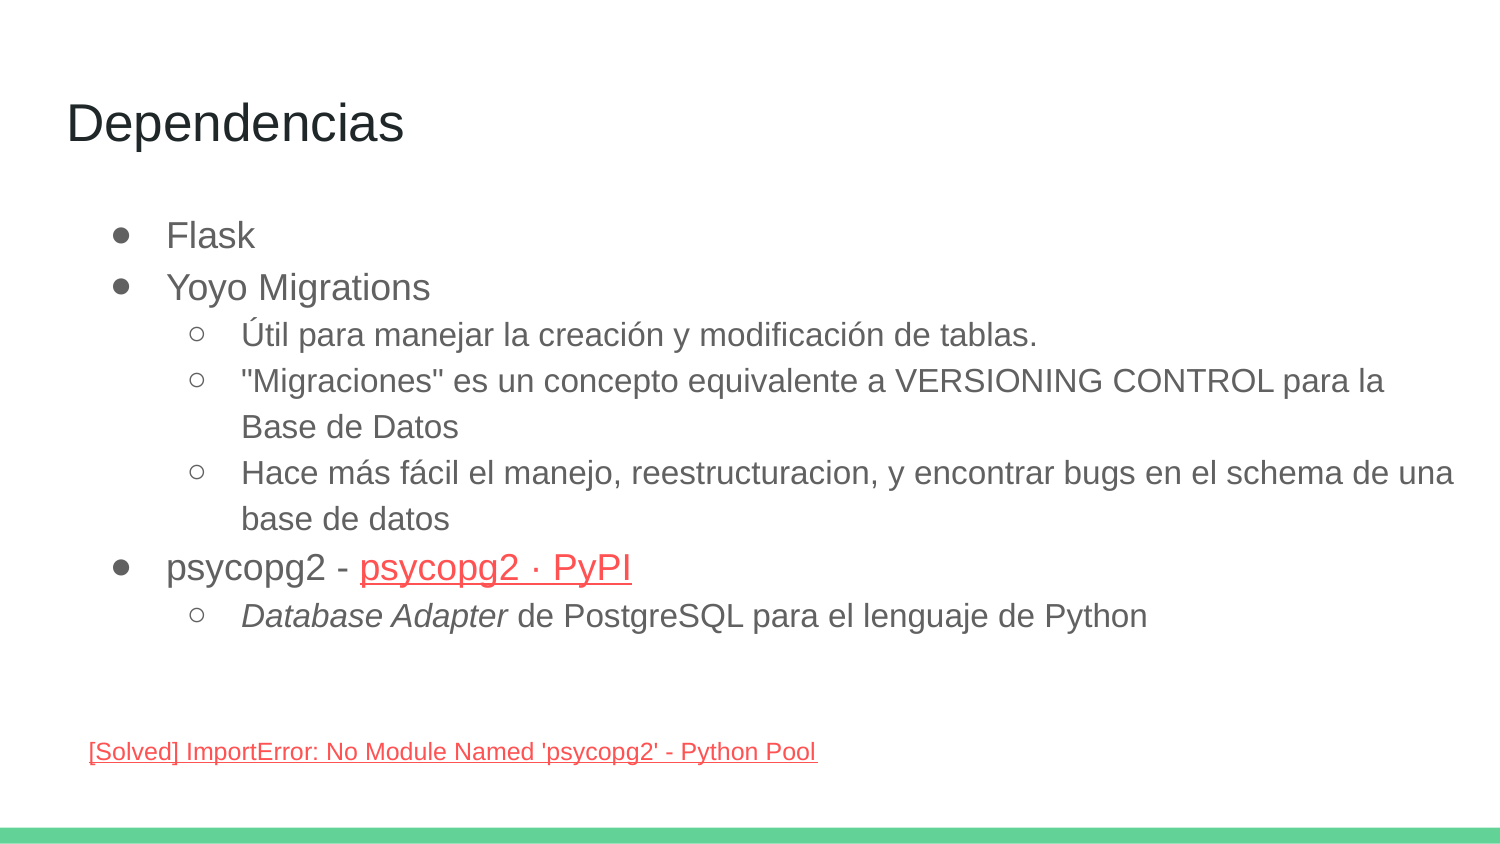

# Dependencias
Flask
Yoyo Migrations
Útil para manejar la creación y modificación de tablas.
"Migraciones" es un concepto equivalente a VERSIONING CONTROL para la Base de Datos
Hace más fácil el manejo, reestructuracion, y encontrar bugs en el schema de una base de datos
psycopg2 - psycopg2 · PyPI
Database Adapter de PostgreSQL para el lenguaje de Python
[Solved] ImportError: No Module Named 'psycopg2' - Python Pool